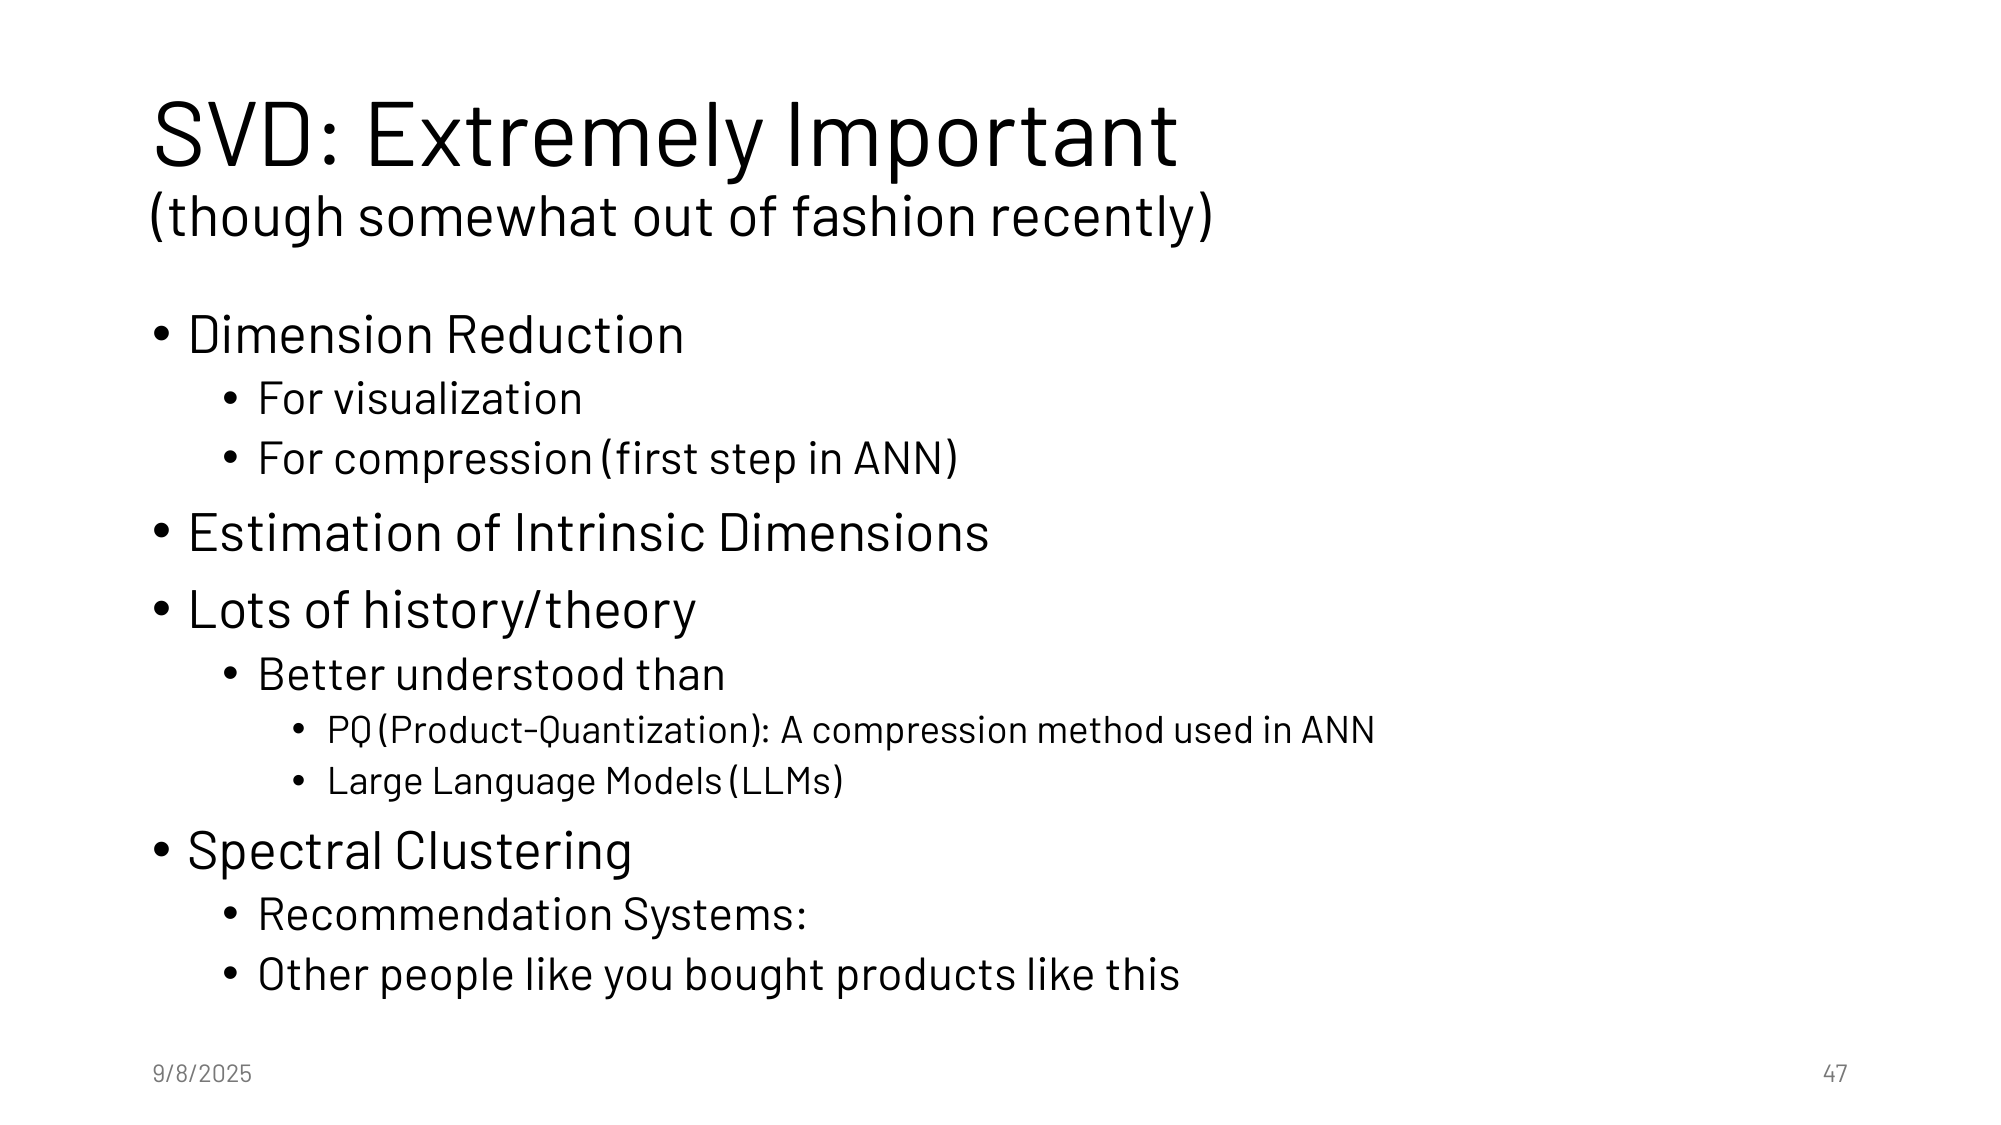

# SVD: Extremely Important (though somewhat out of fashion recently)
Dimension Reduction
For visualization
For compression (first step in ANN)
Estimation of Intrinsic Dimensions
Lots of history/theory
Better understood than
PQ (Product-Quantization): A compression method used in ANN
Large Language Models (LLMs)
Spectral Clustering
Recommendation Systems:
Other people like you bought products like this
9/8/2025
47